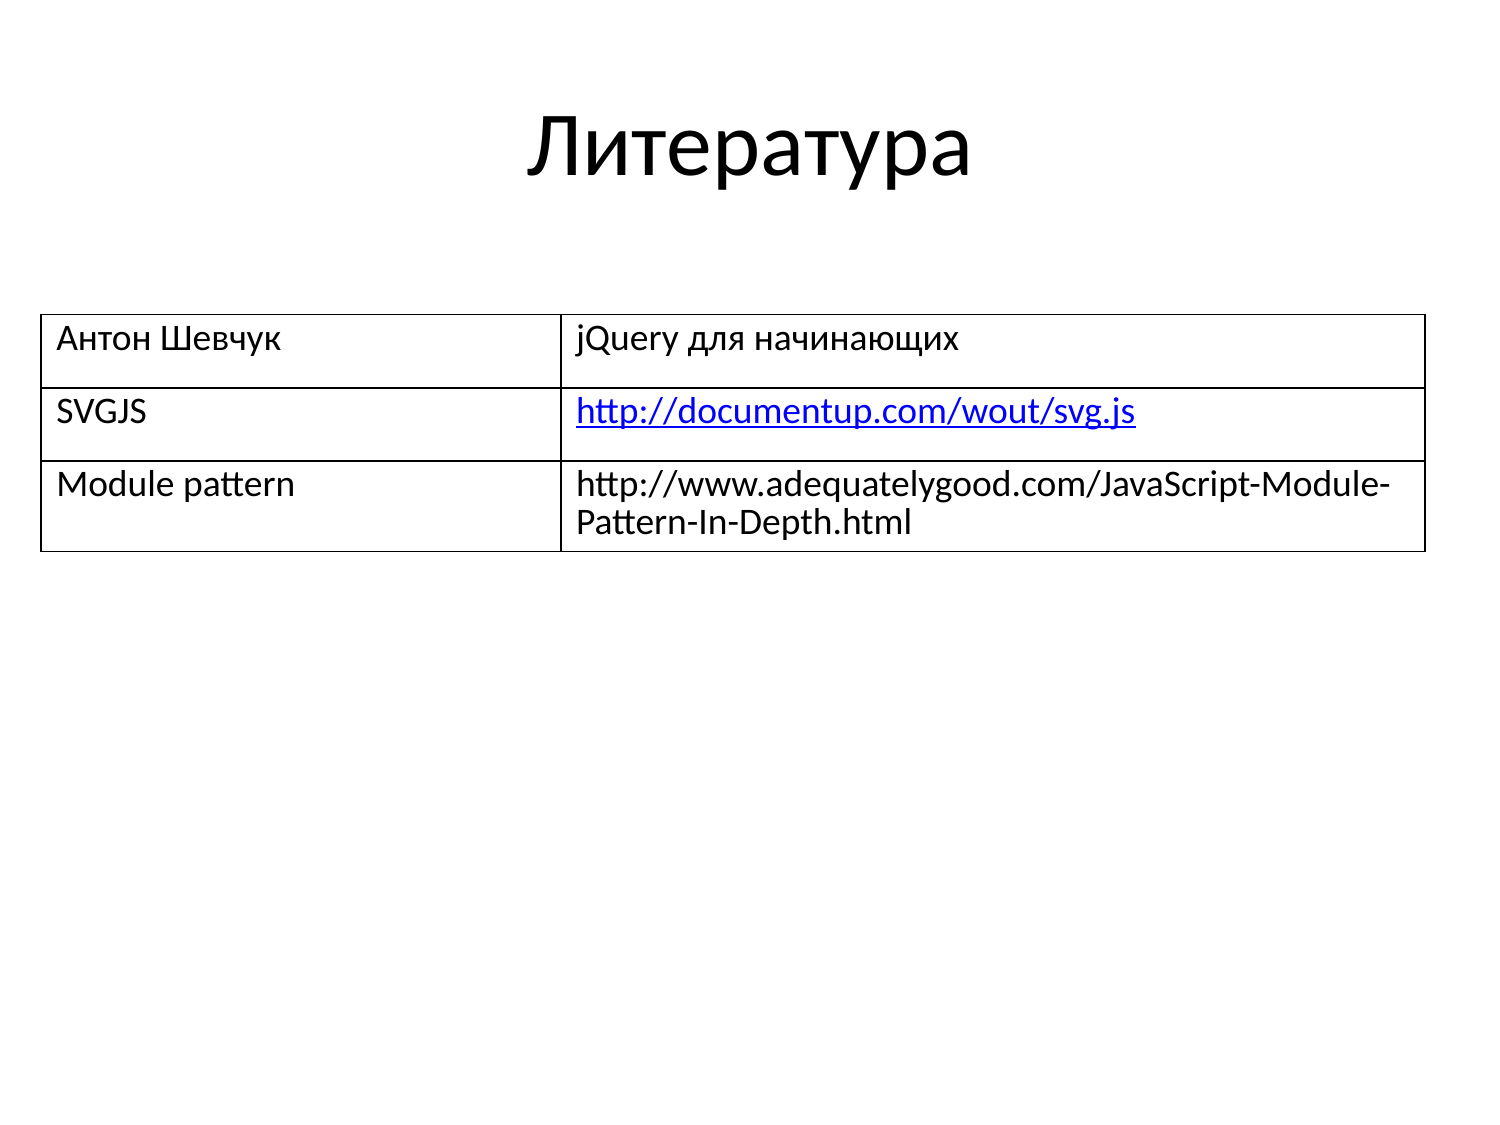

# Литература
| Антон Шевчук | jQuery для начинающих |
| --- | --- |
| SVGJS | http://documentup.com/wout/svg.js |
| Module pattern | http://www.adequatelygood.com/JavaScript-Module-Pattern-In-Depth.html |